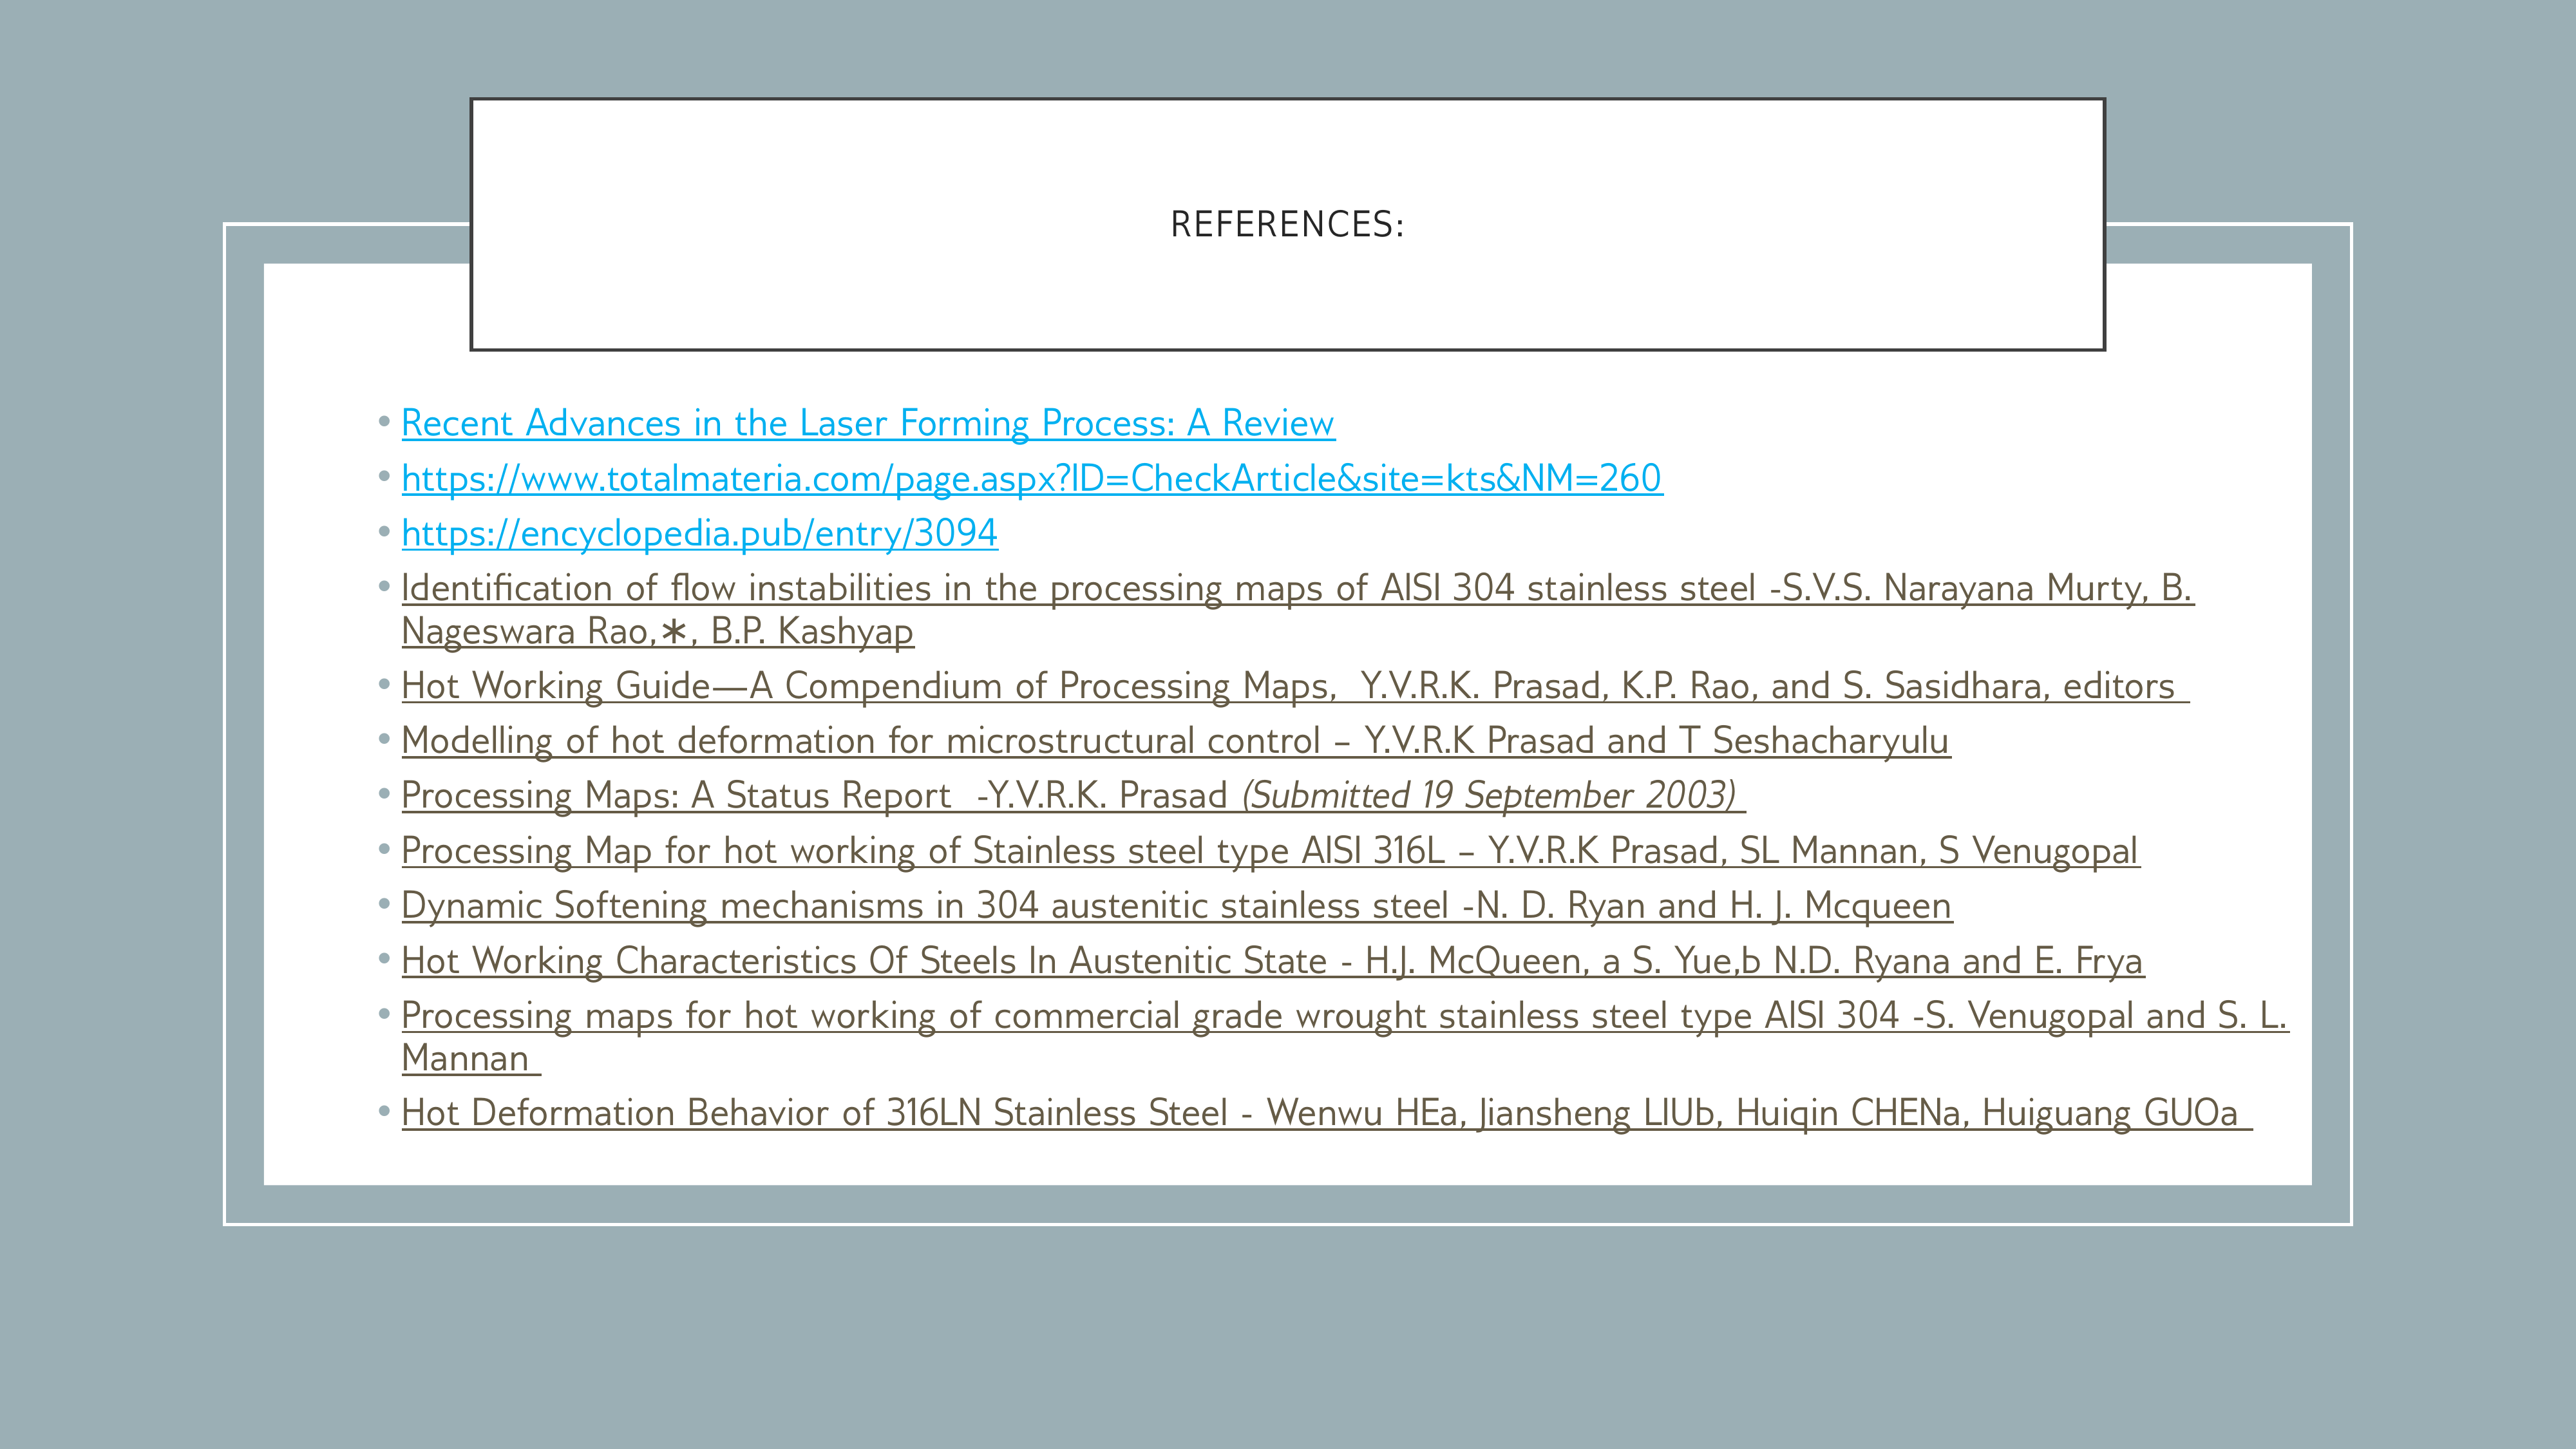

# References:

Recent Advances in the Laser Forming Process: A Review
https://www.totalmateria.com/page.aspx?ID=CheckArticle&site=kts&NM=260
https://encyclopedia.pub/entry/3094
Identification of flow instabilities in the processing maps of AISI 304 stainless steel -S.V.S. Narayana Murty, B. Nageswara Rao,∗, B.P. Kashyap
Hot Working Guide—A Compendium of Processing Maps,  Y.V.R.K. Prasad, K.P. Rao, and S. Sasidhara, editors
Modelling of hot deformation for microstructural control – Y.V.R.K Prasad and T Seshacharyulu
Processing Maps: A Status Report  -Y.V.R.K. Prasad (Submitted 19 September 2003)
Processing Map for hot working of Stainless steel type AISI 316L – Y.V.R.K Prasad, SL Mannan, S Venugopal
Dynamic Softening mechanisms in 304 austenitic stainless steel -N. D. Ryan and H. J. Mcqueen
Hot Working Characteristics Of Steels In Austenitic State - H.J. McQueen, a S. Yue,b N.D. Ryana and E. Frya
Processing maps for hot working of commercial grade wrought stainless steel type AISI 304 -S. Venugopal and S. L. Mannan
Hot Deformation Behavior of 316LN Stainless Steel - Wenwu HEa, Jiansheng LIUb, Huiqin CHENa, Huiguang GUOa